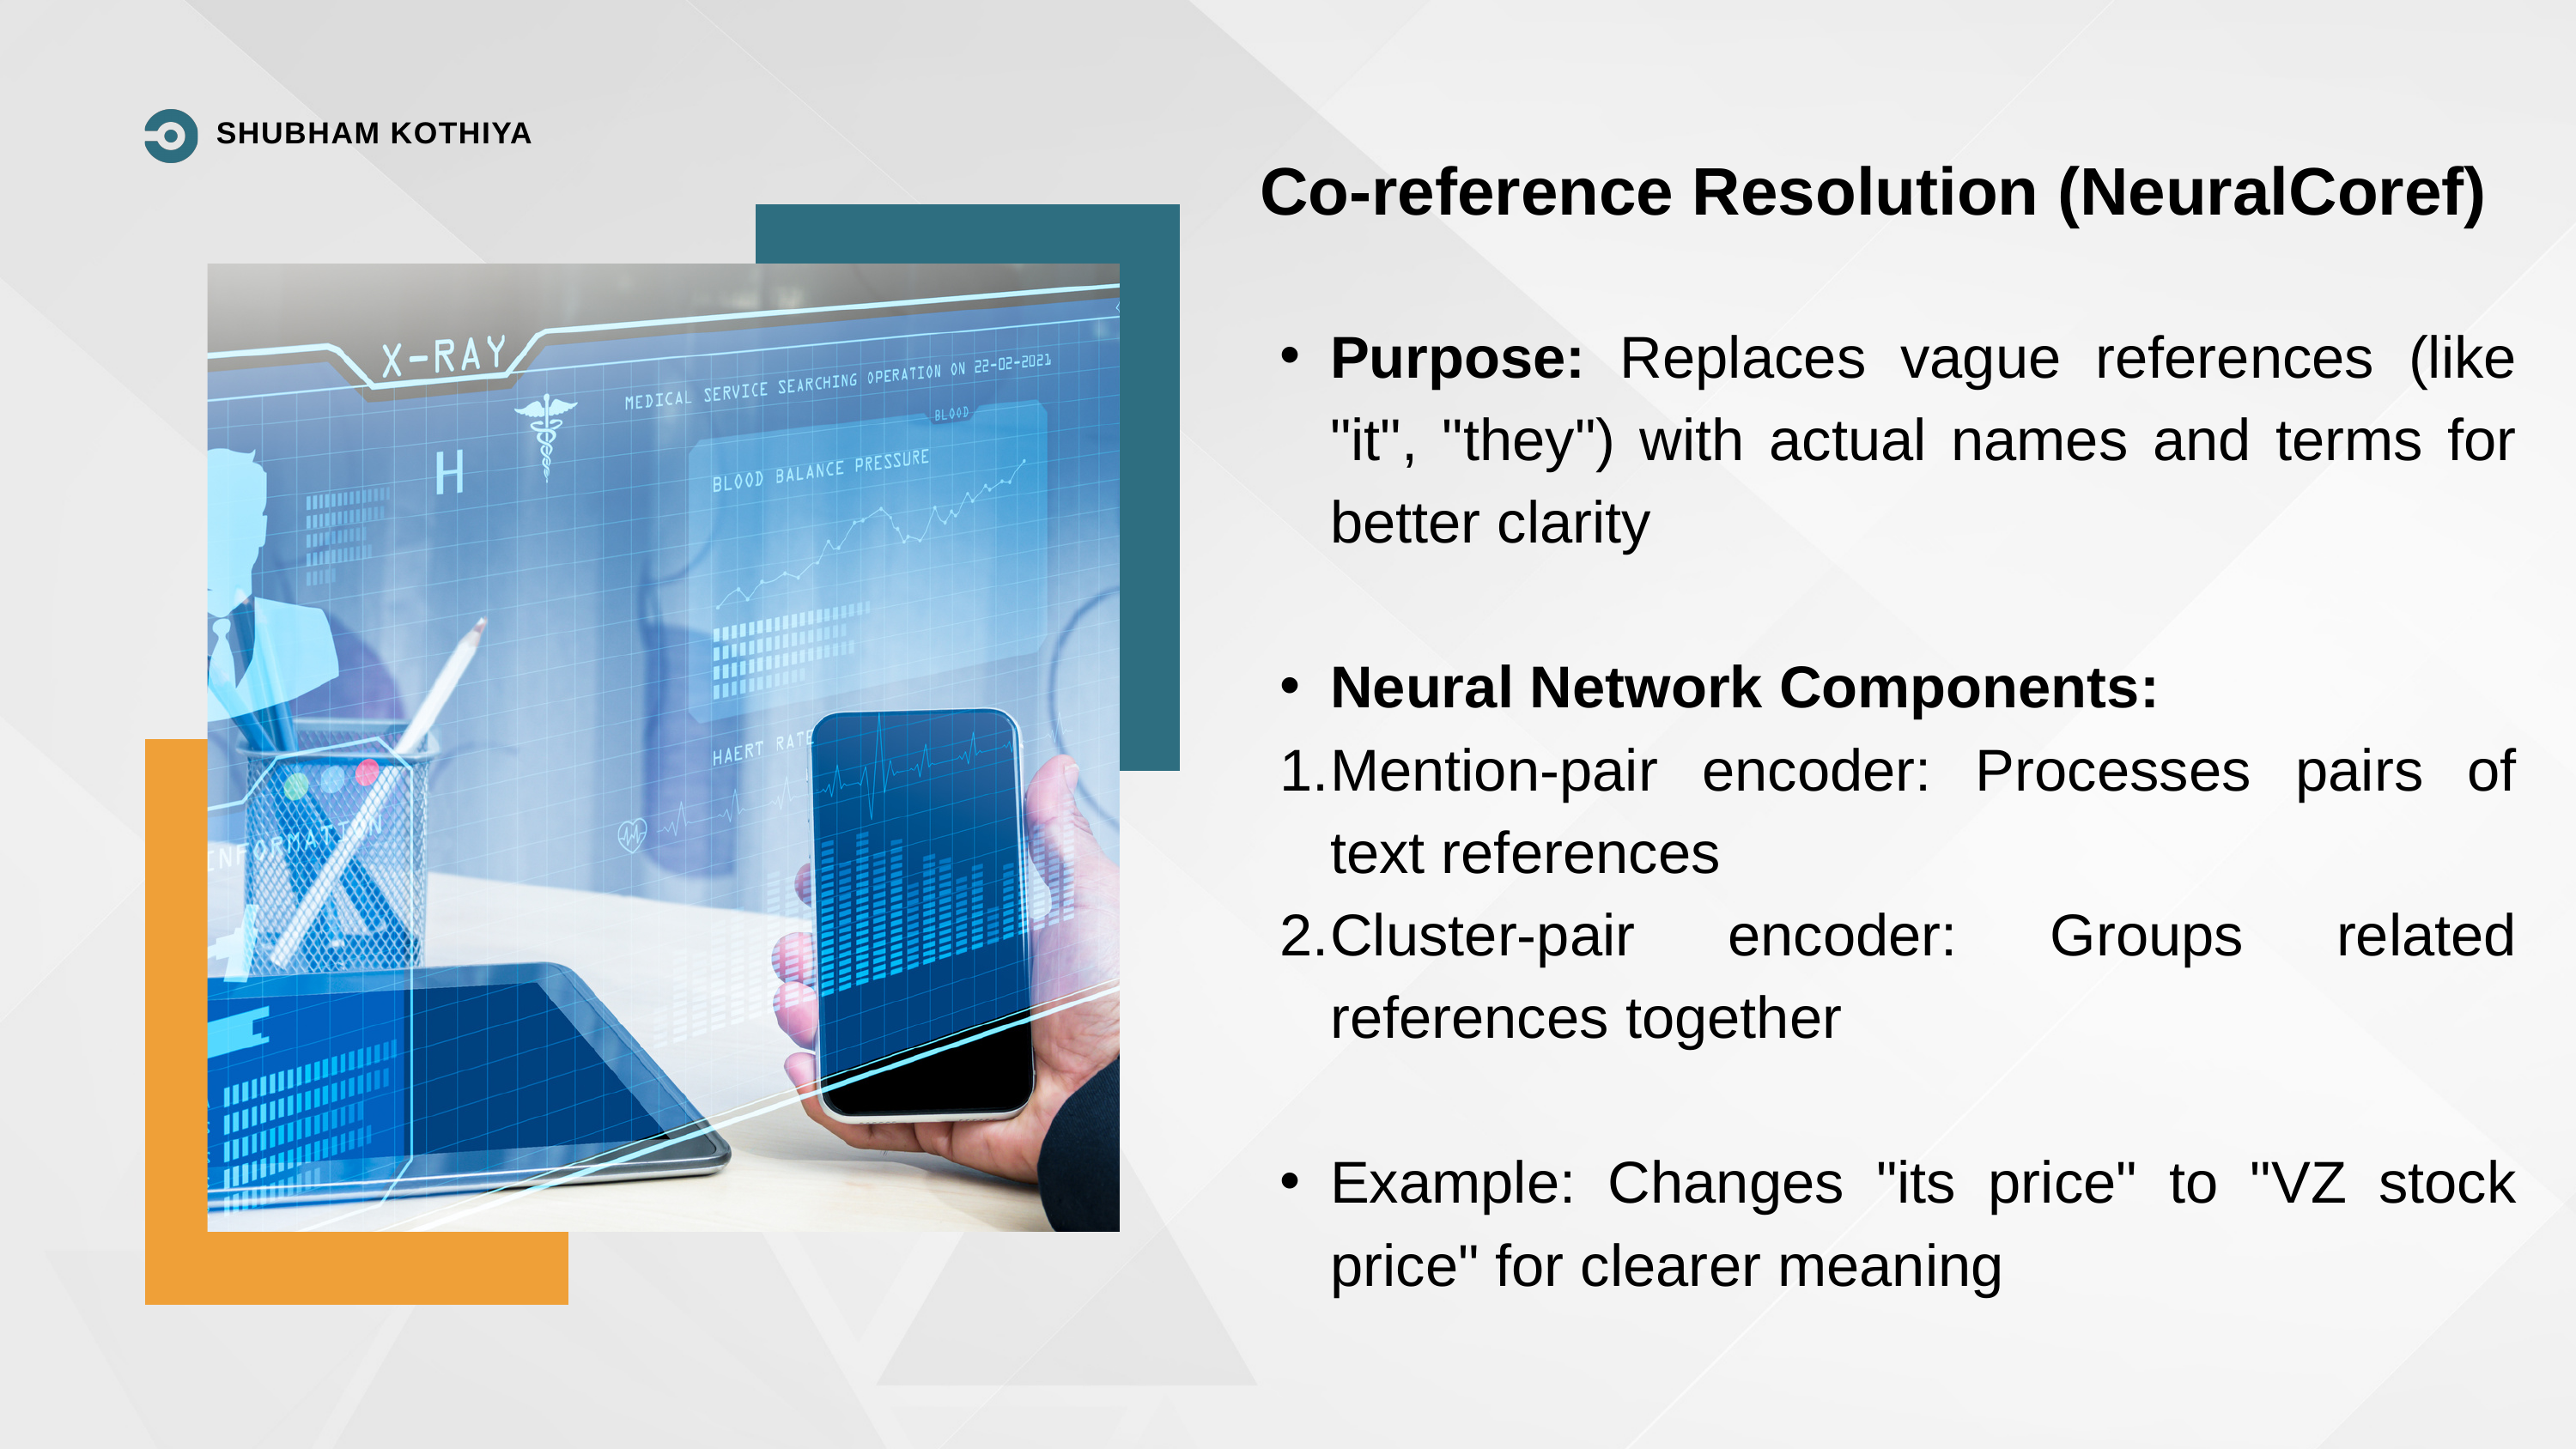

SHUBHAM KOTHIYA
Co-reference Resolution (NeuralCoref)

Purpose: Replaces vague references (like "it", "they") with actual names and terms for better clarity

Neural Network Components:
Mention-pair encoder: Processes pairs of text references
Cluster-pair encoder: Groups related references together

Example: Changes "its price" to "VZ stock price" for clearer meaning